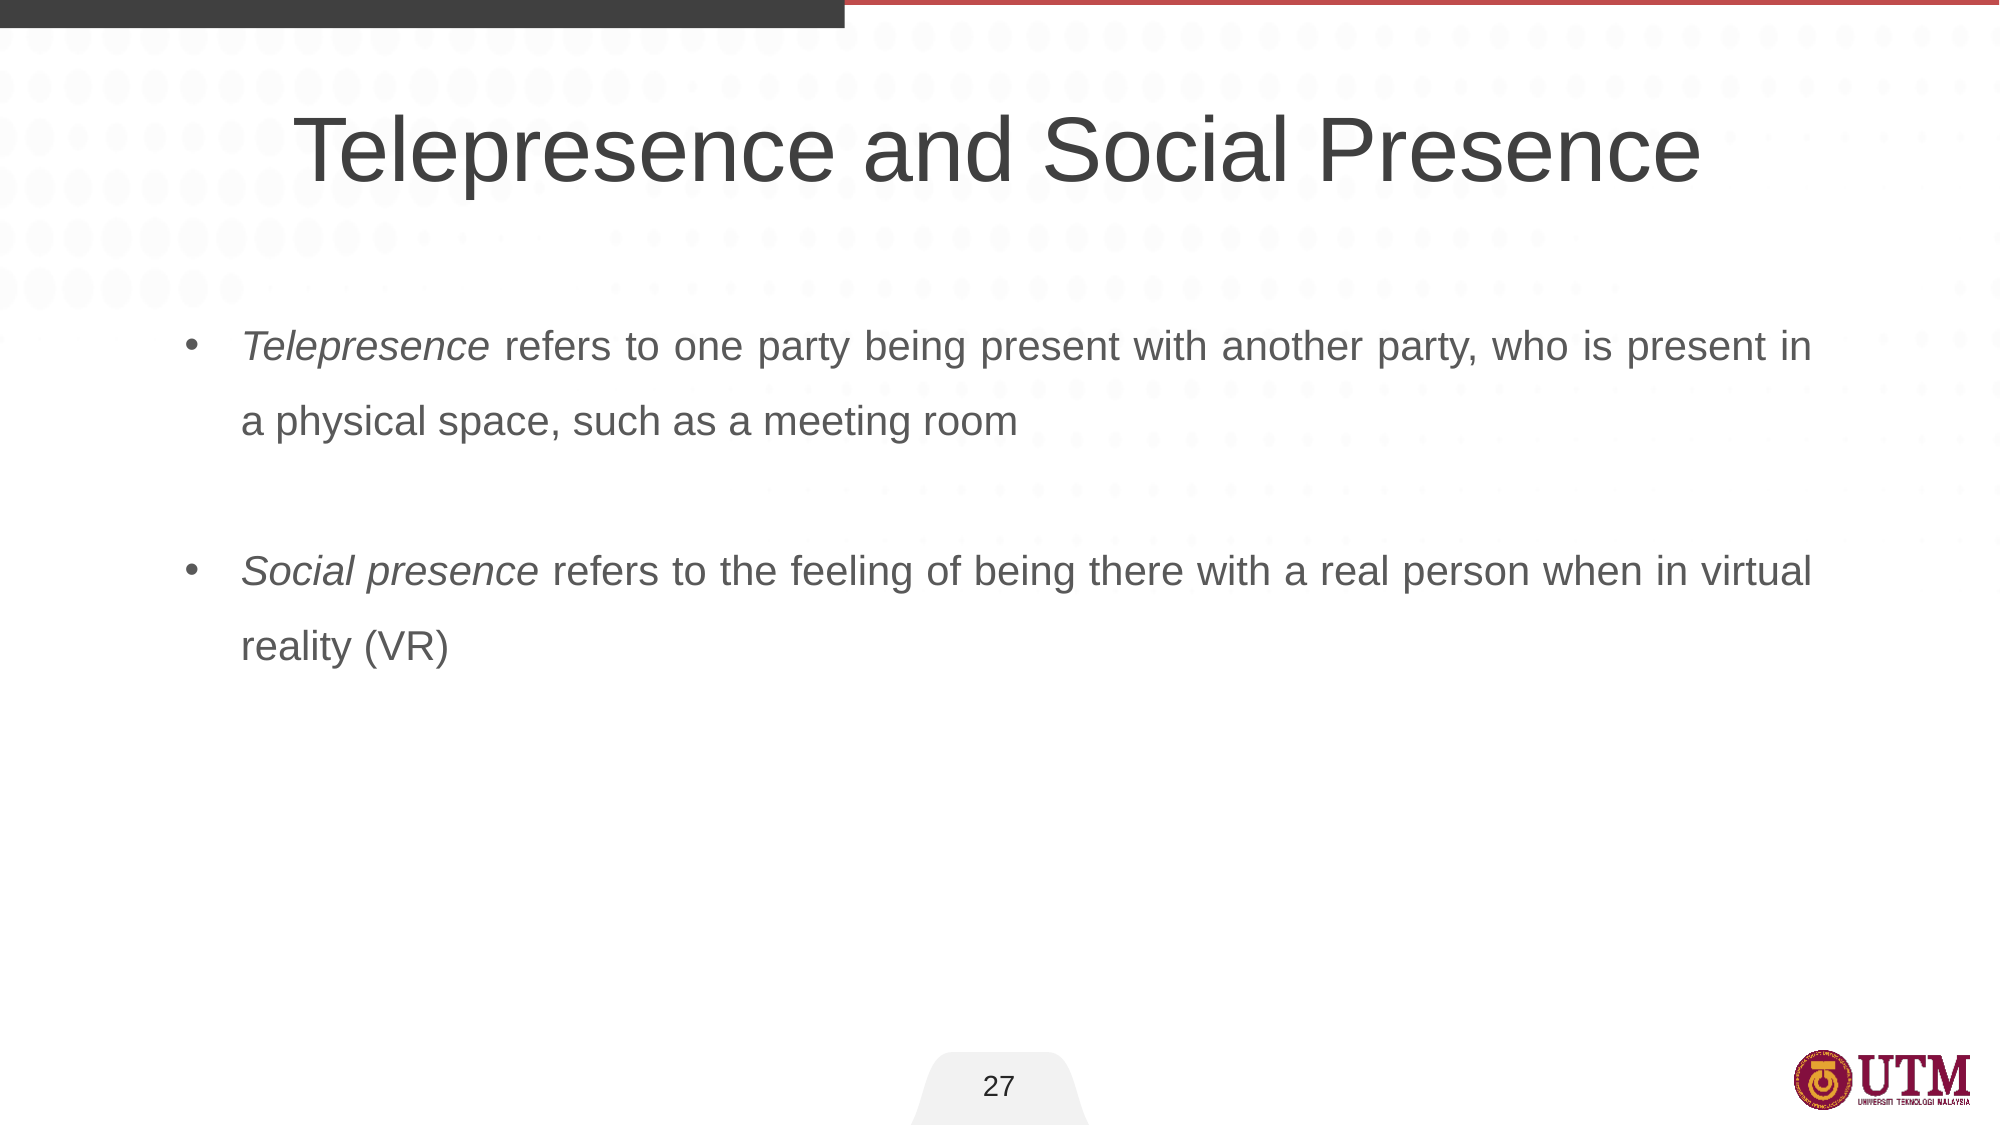

Telepresence and Social Presence
Telepresence refers to one party being present with another party, who is present in a physical space, such as a meeting room

Social presence refers to the feeling of being there with a real person when in virtual reality (VR)
27